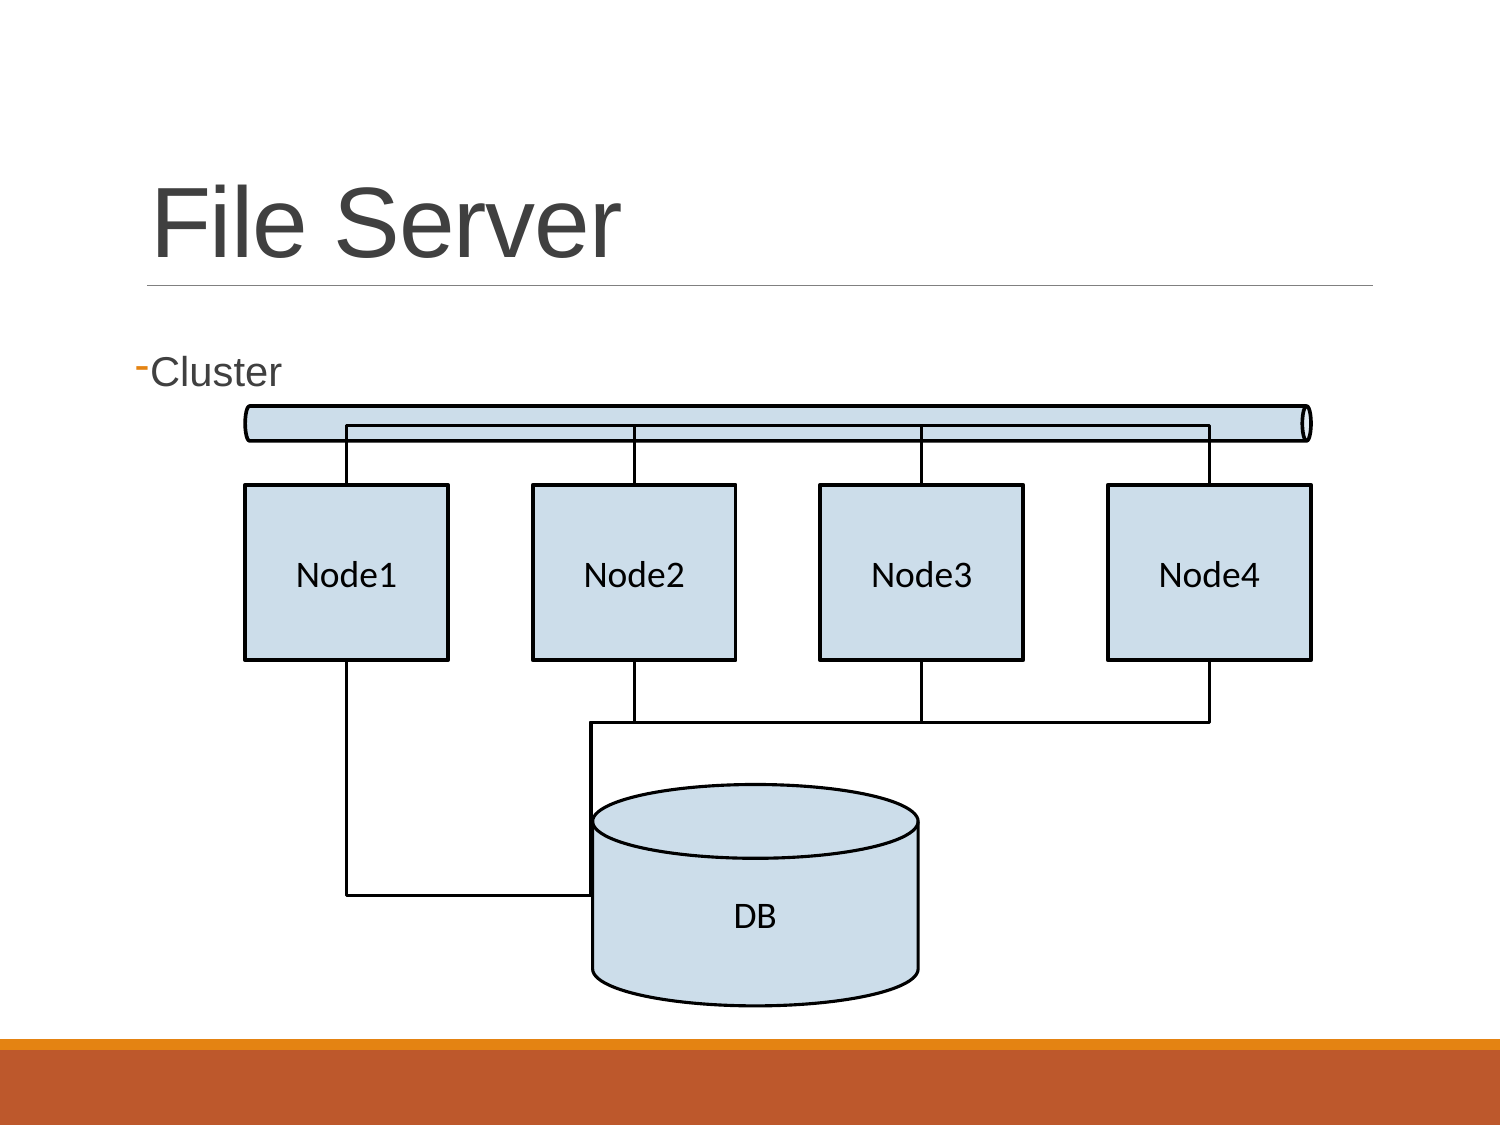

# File Server
Cluster

Node4
Node3
Node1
Node2
DB